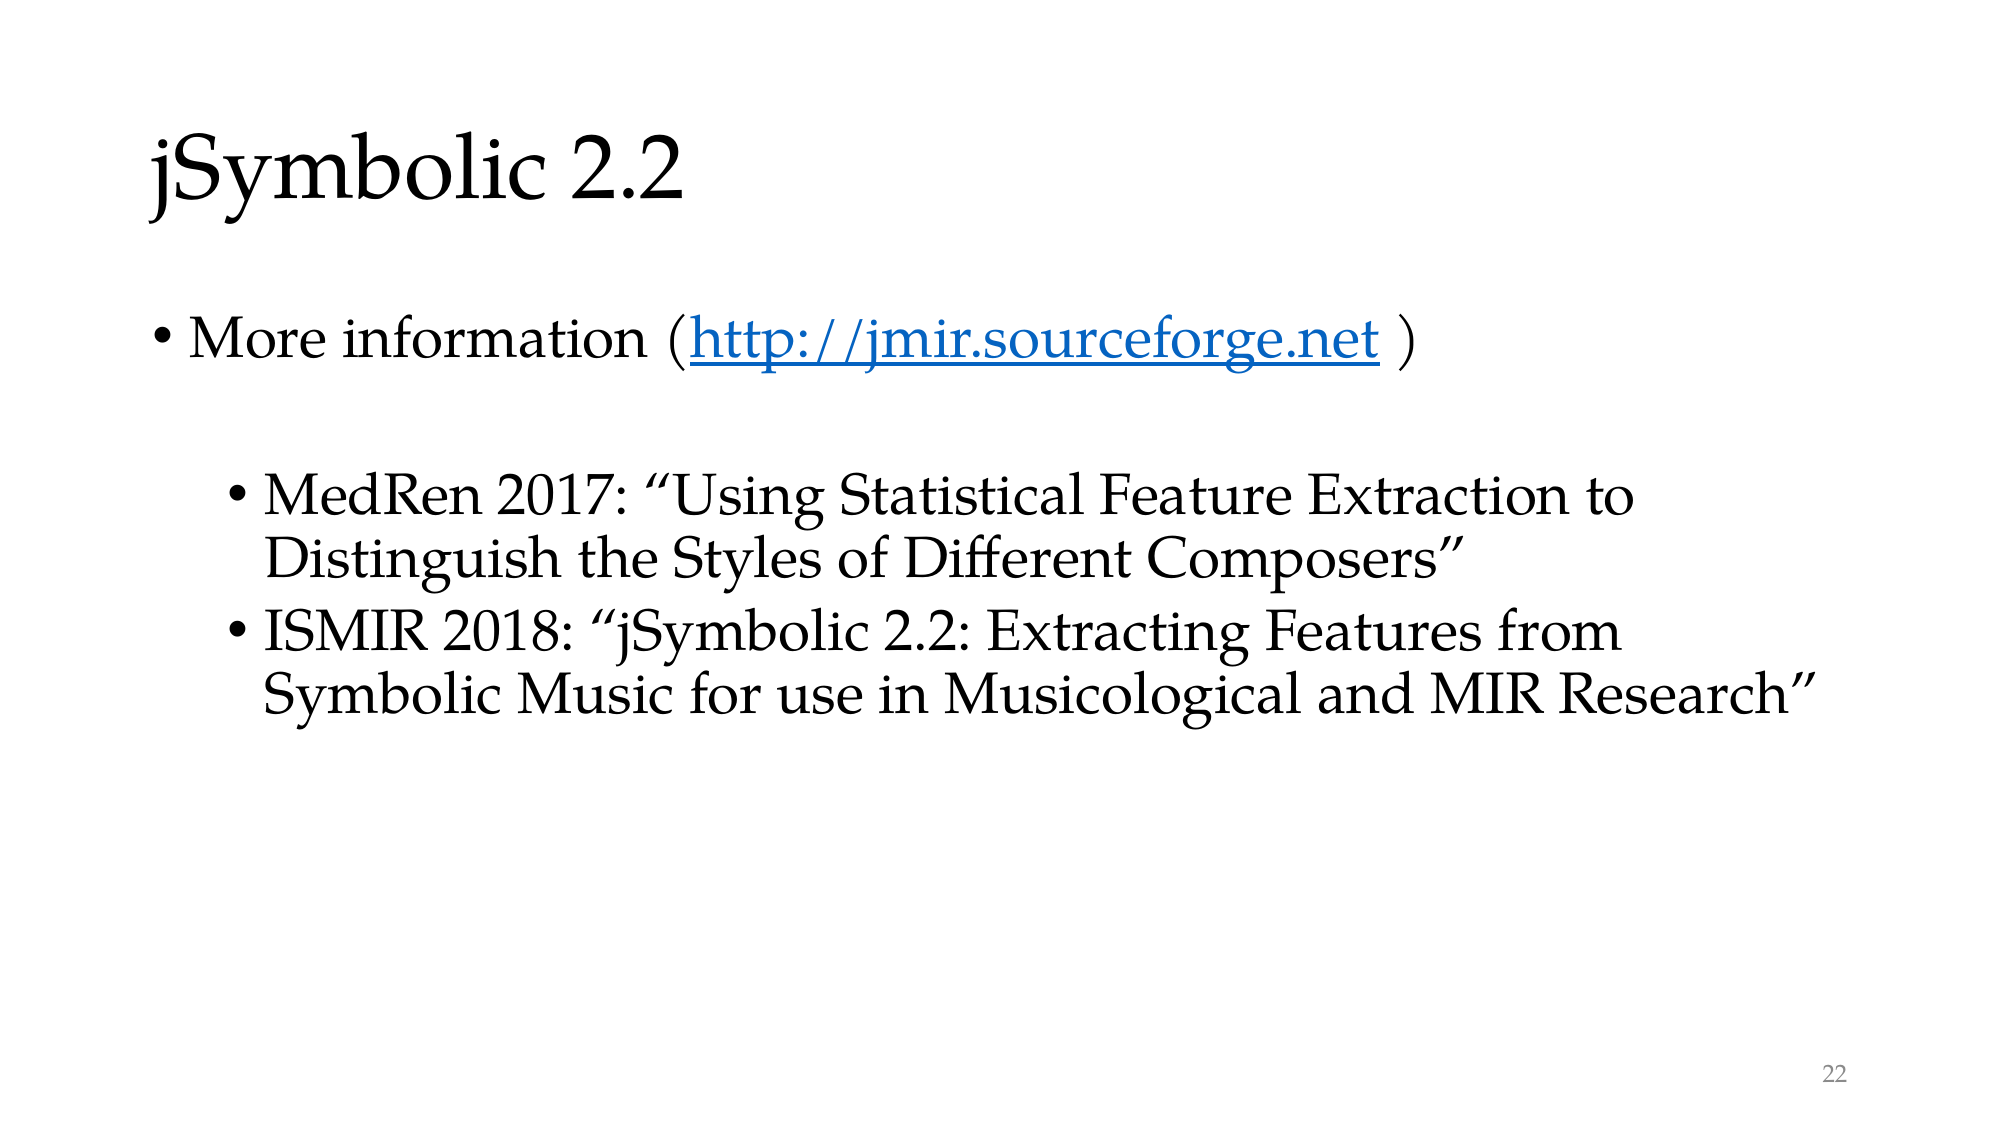

# jSymbolic 2.2
More information (http://jmir.sourceforge.net )

MedRen 2017: “Using Statistical Feature Extraction to Distinguish the Styles of Different Composers”
ISMIR 2018: “jSymbolic 2.2: Extracting Features from Symbolic Music for use in Musicological and MIR Research”

22